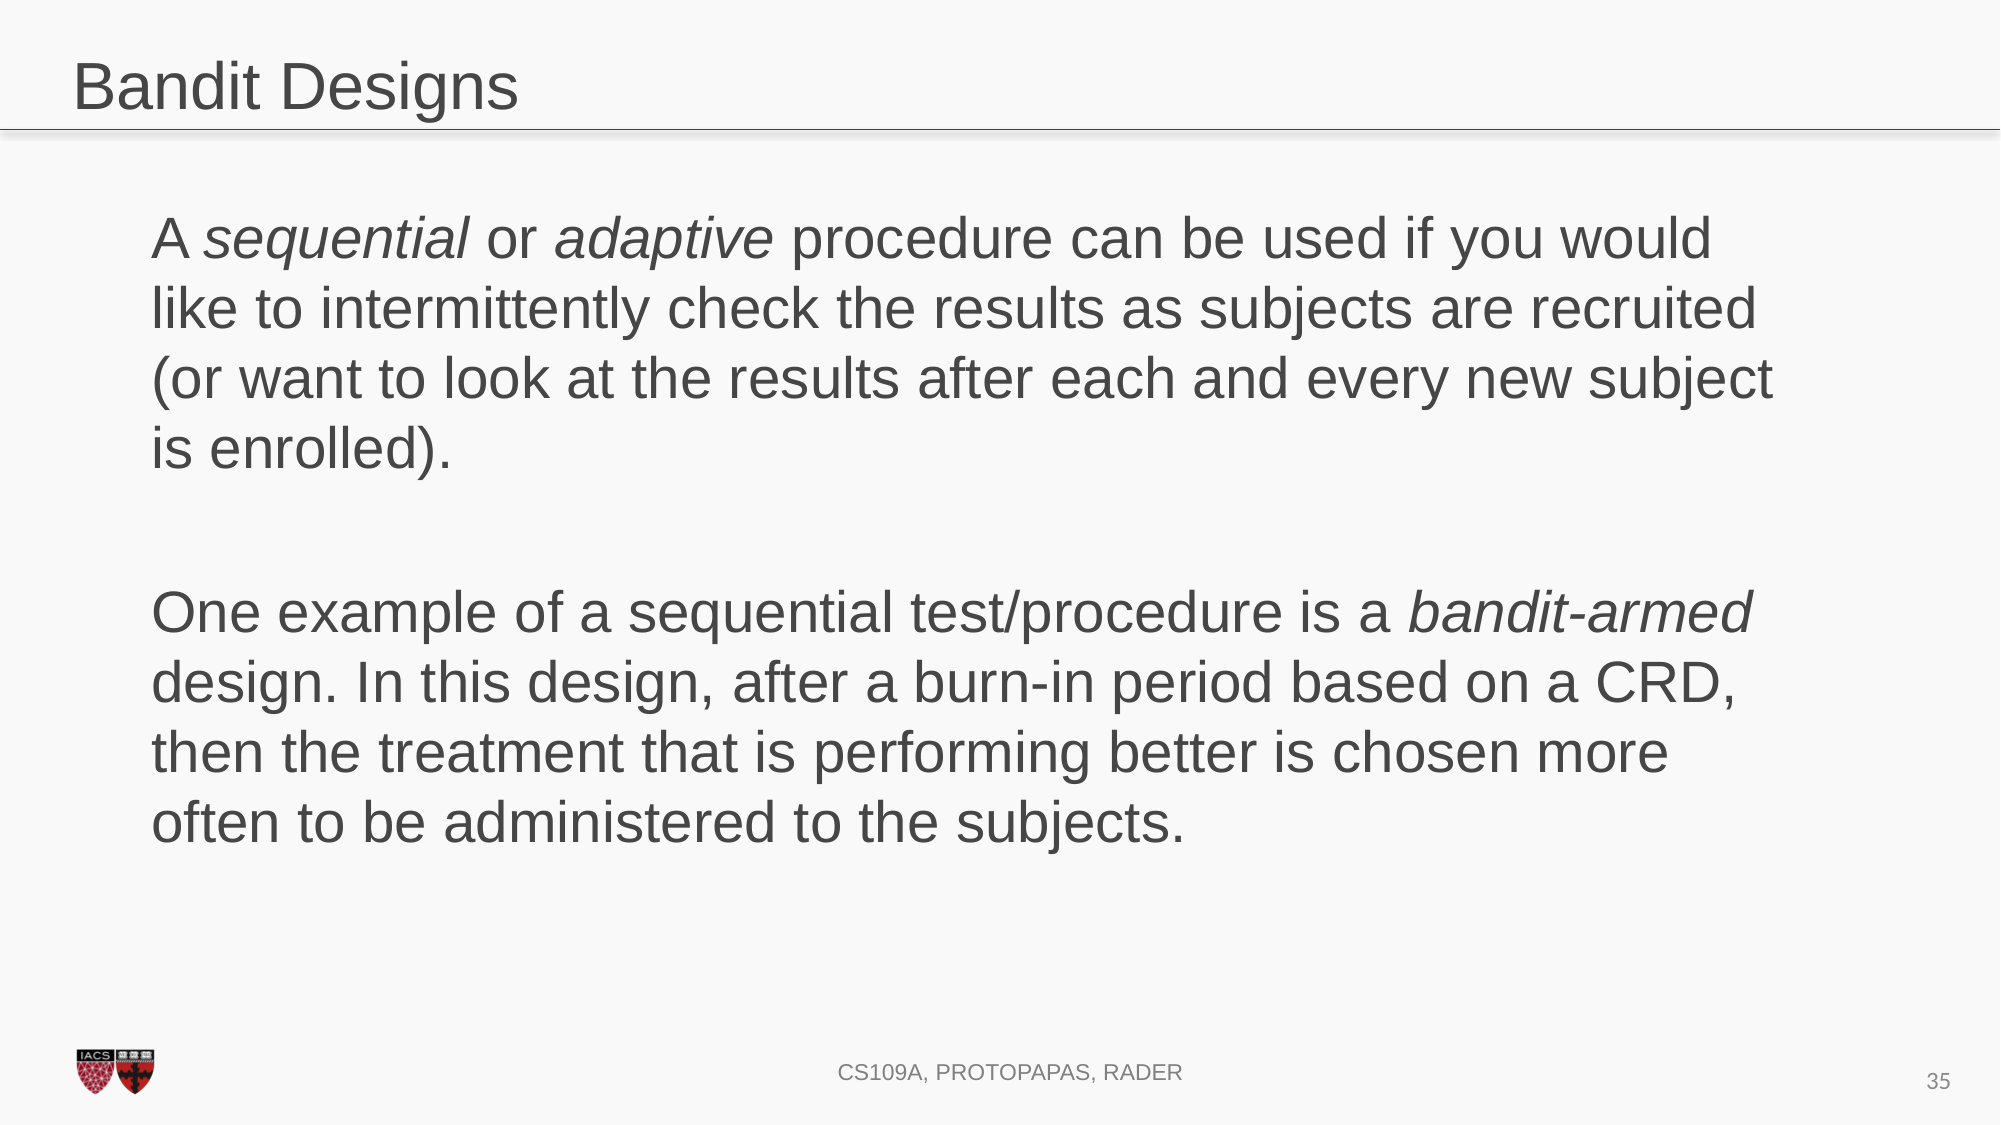

# Bandit Designs
A sequential or adaptive procedure can be used if you would like to intermittently check the results as subjects are recruited (or want to look at the results after each and every new subject is enrolled).

One example of a sequential test/procedure is a bandit-armed design. In this design, after a burn-in period based on a CRD, then the treatment that is performing better is chosen more often to be administered to the subjects.

35